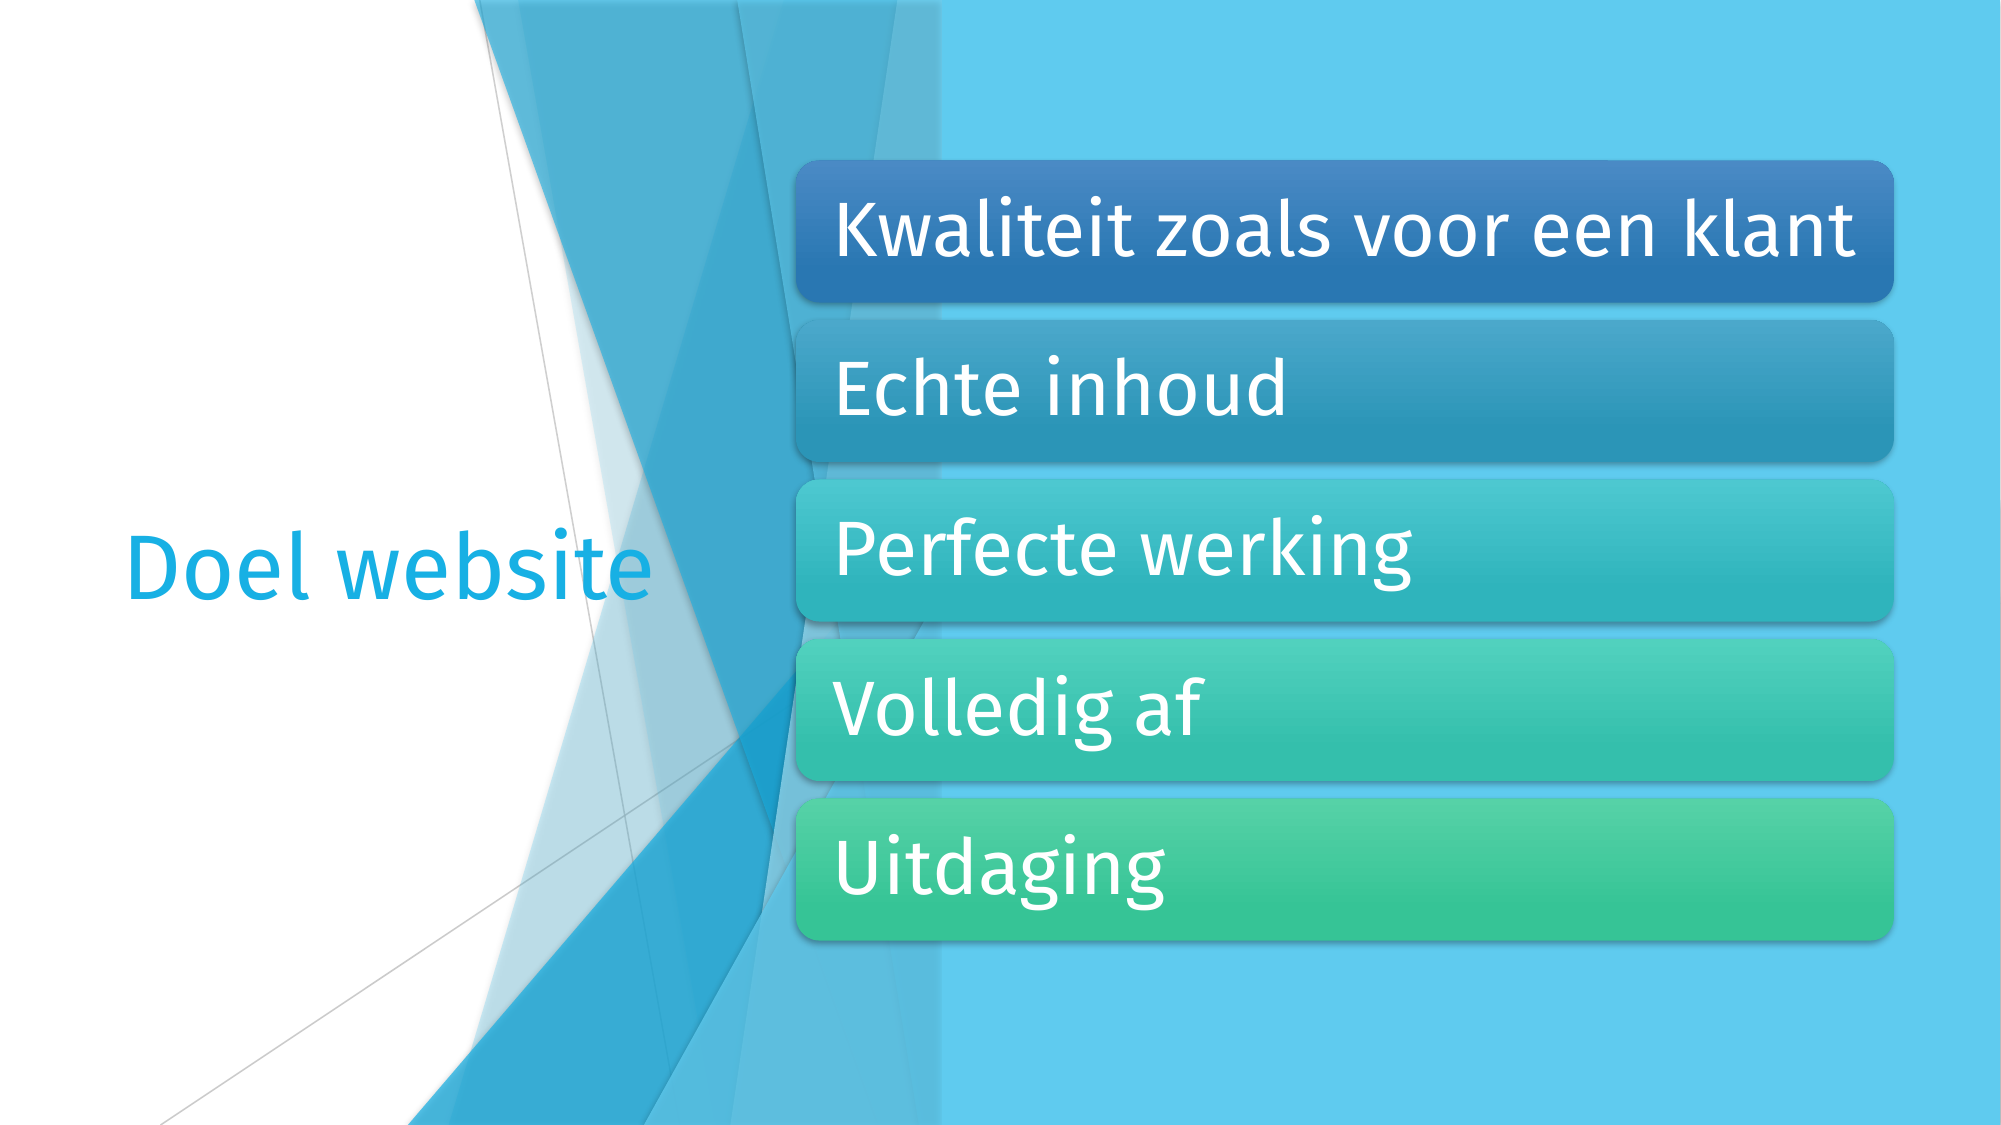

Kwaliteit zoals voor een klant
Echte inhoud
Perfecte werking
Volledig af
Uitdaging
# Doel website